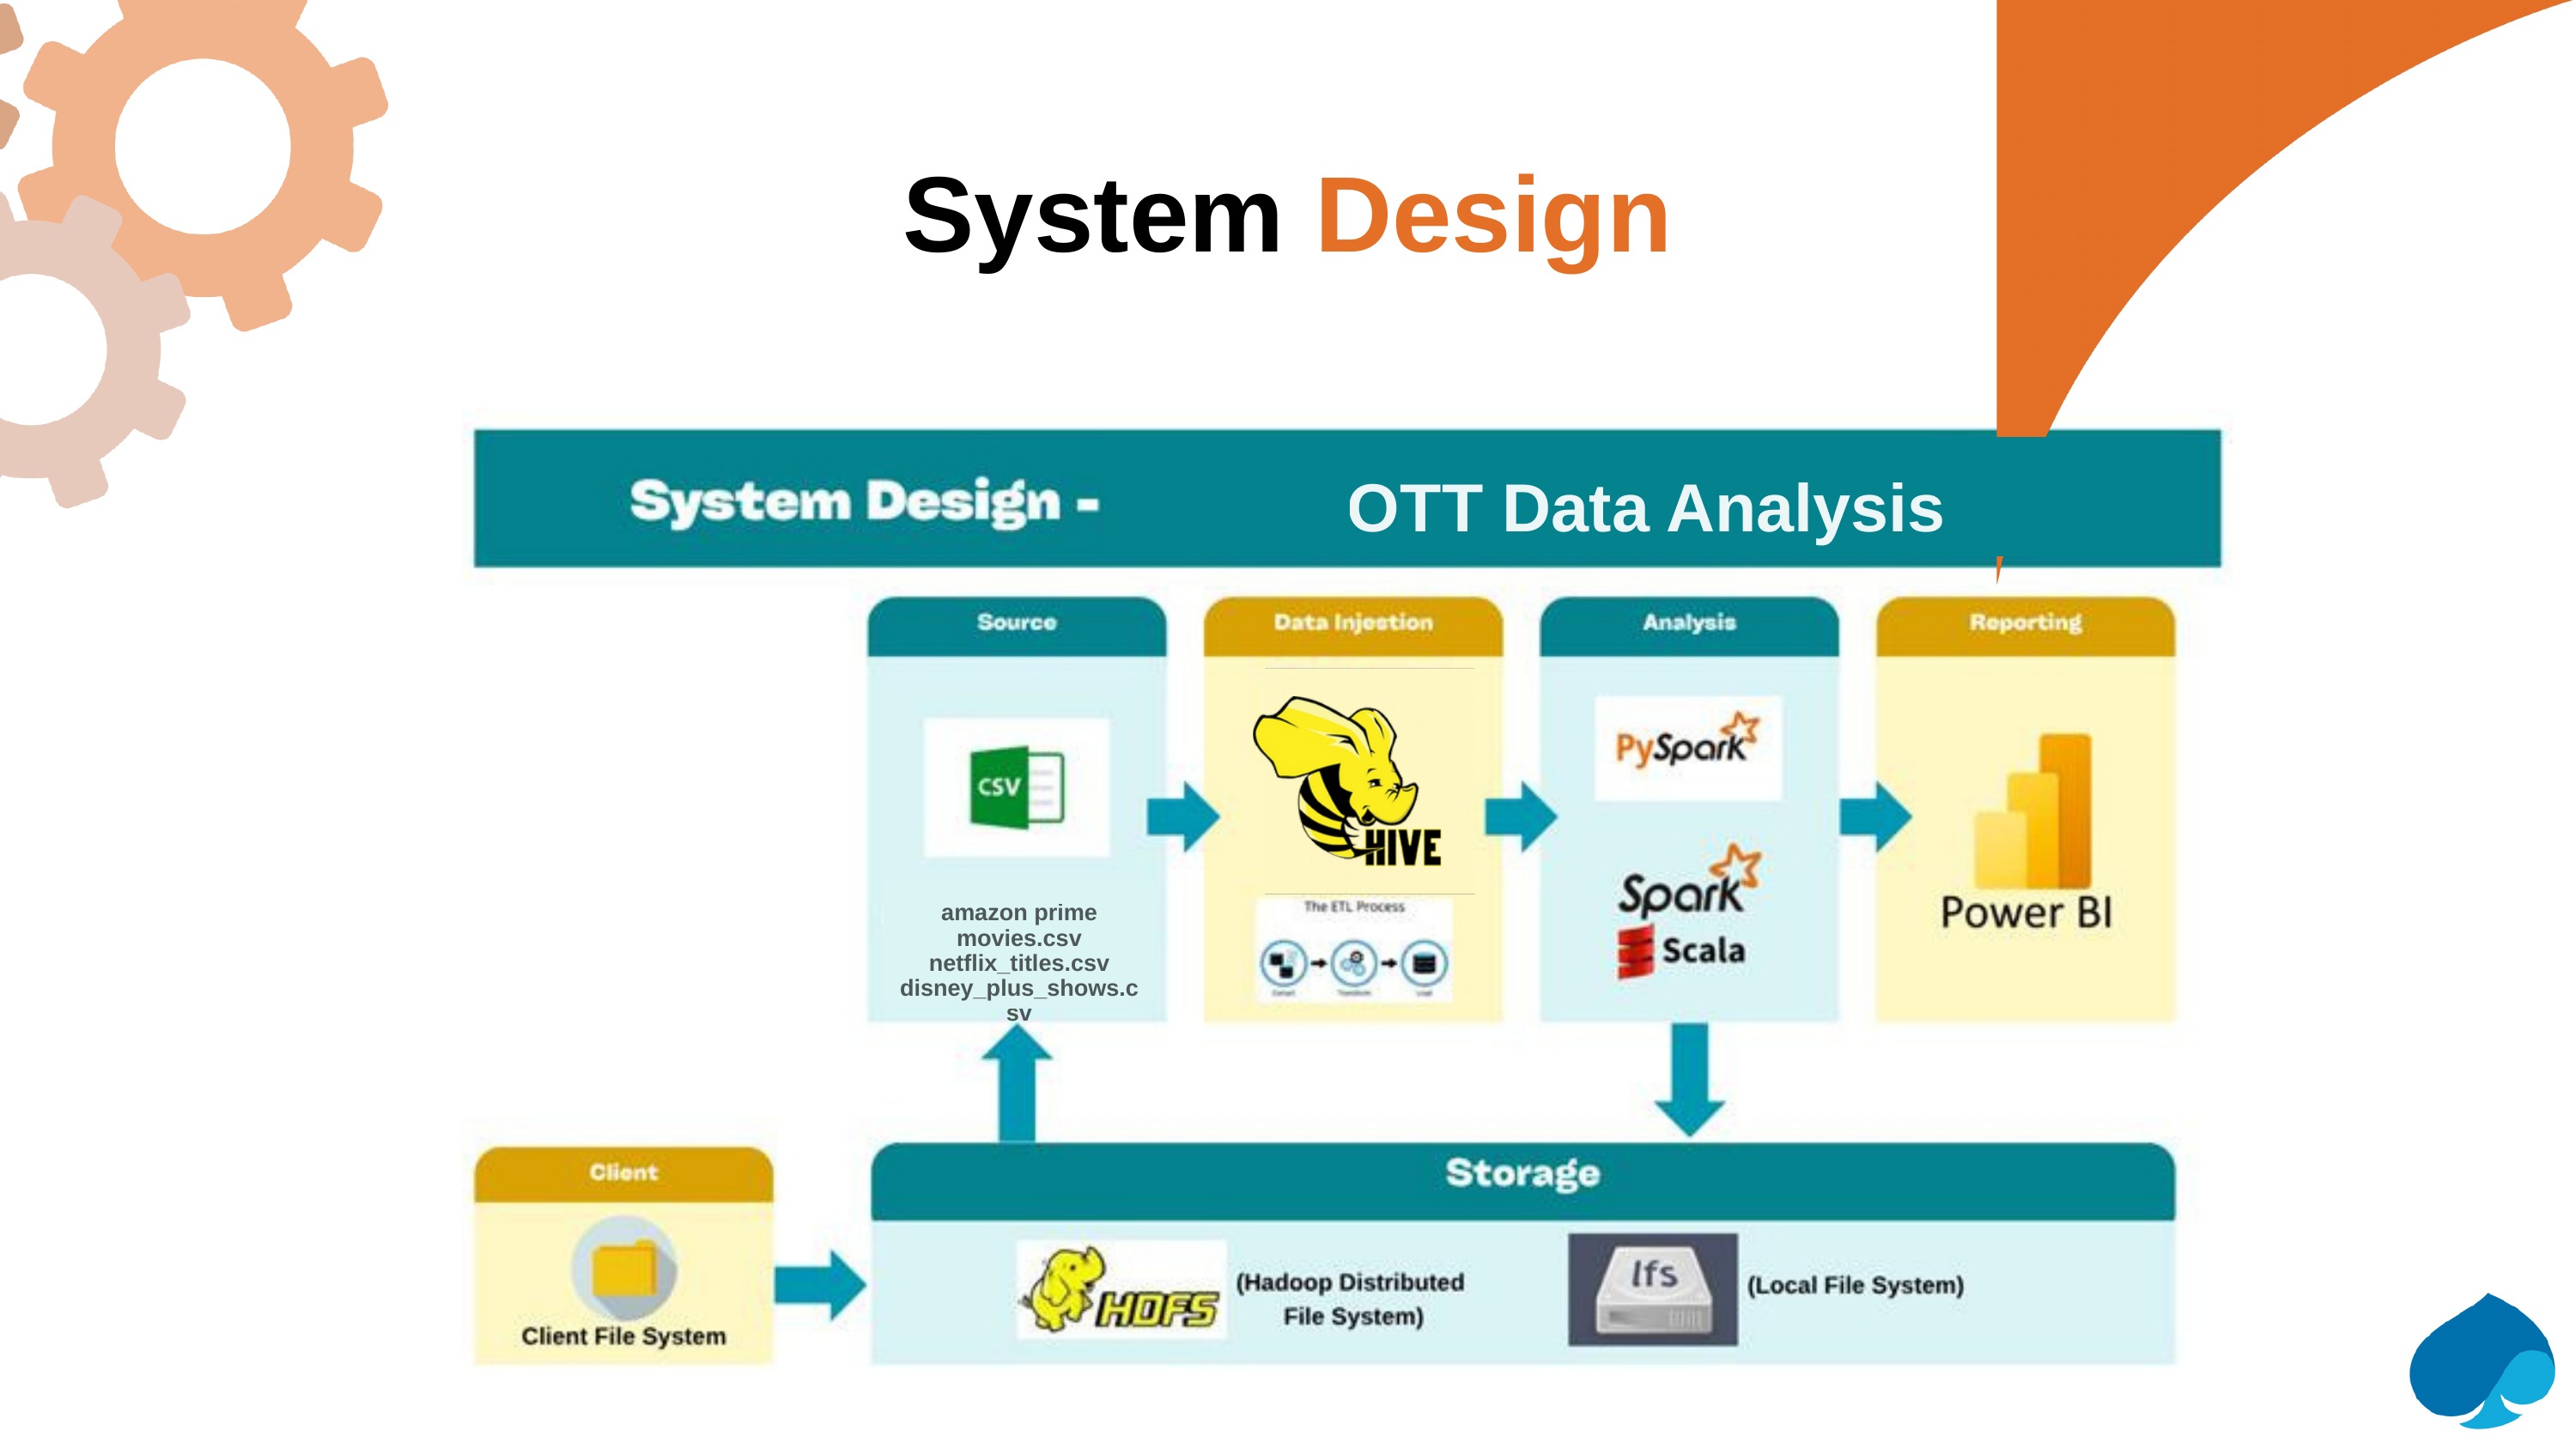

System Design

OTT Data Analysis

amazon prime movies.csv
netflix_titles.csv
disney_plus_shows.csv